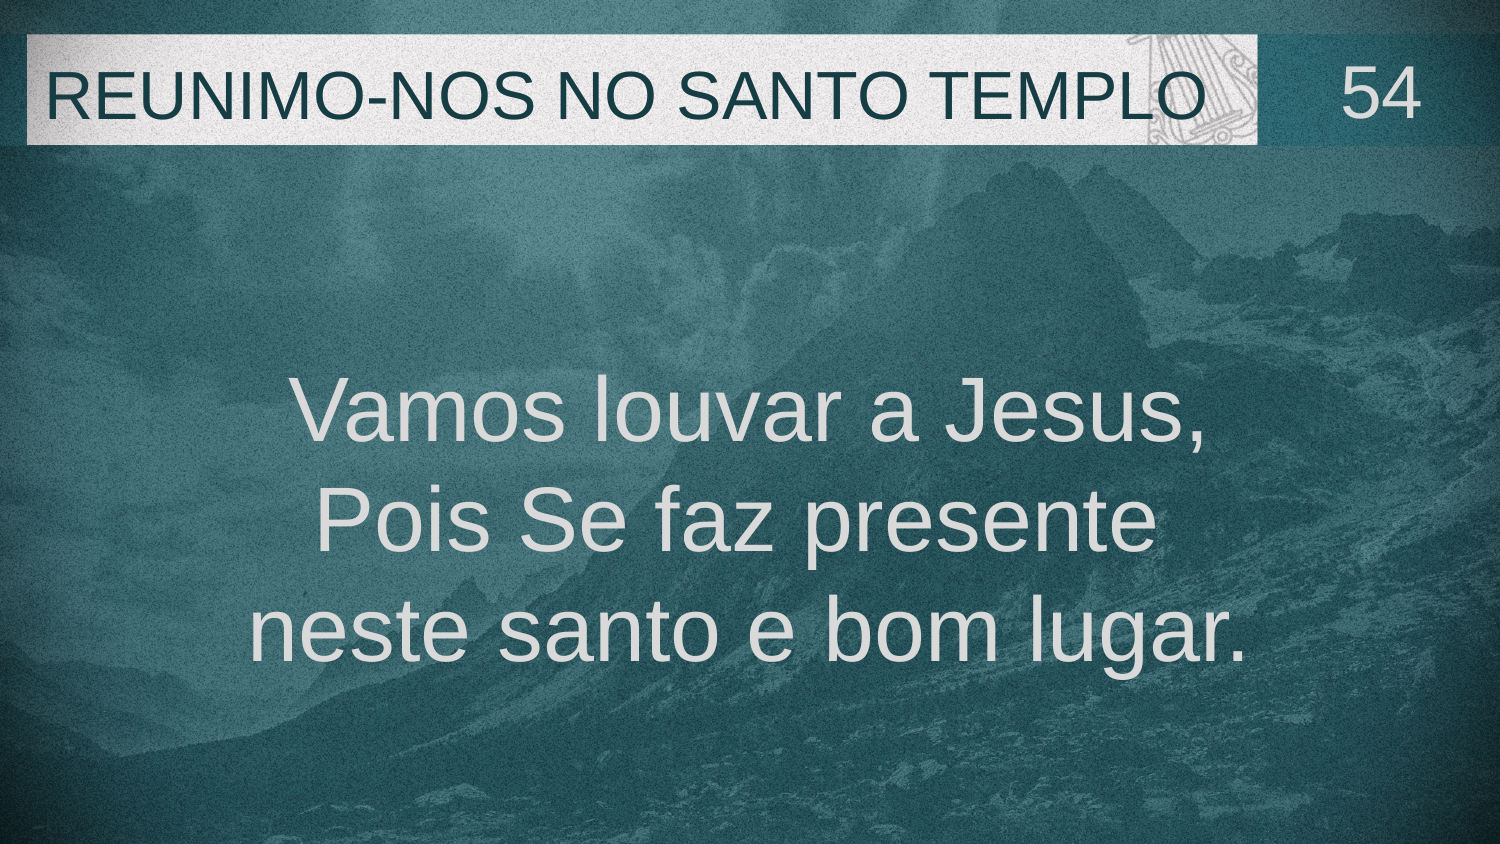

# REUNIMO-NOS NO SANTO TEMPLO
54
Vamos louvar a Jesus,
Pois Se faz presente
neste santo e bom lugar.